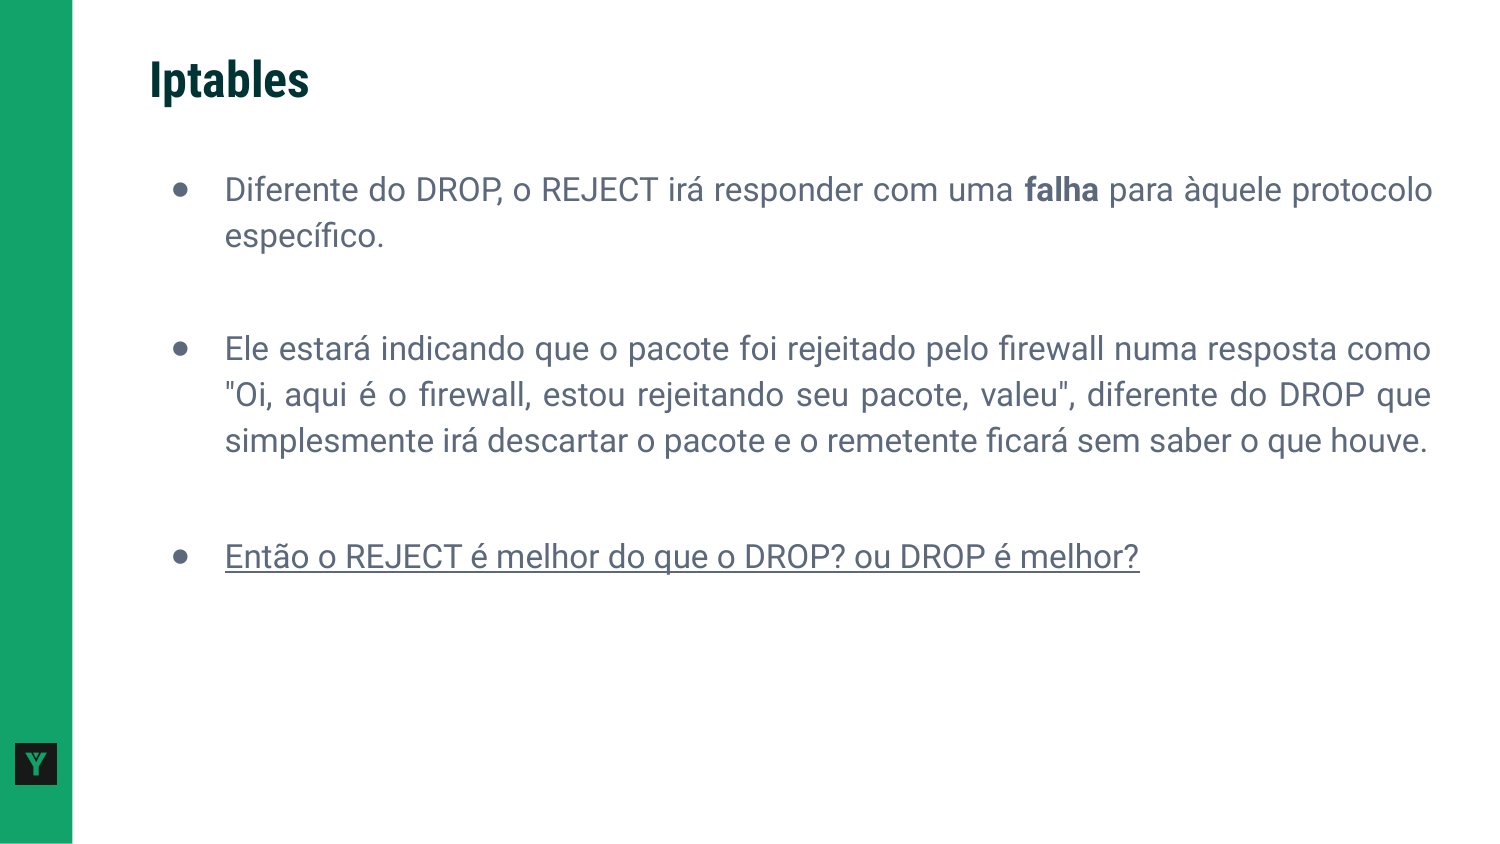

# Iptables
Diferente do DROP, o REJECT irá responder com uma falha para àquele protocolo específico.

Ele estará indicando que o pacote foi rejeitado pelo firewall numa resposta como "Oi, aqui é o firewall, estou rejeitando seu pacote, valeu", diferente do DROP que simplesmente irá descartar o pacote e o remetente ficará sem saber o que houve.

Então o REJECT é melhor do que o DROP? ou DROP é melhor?